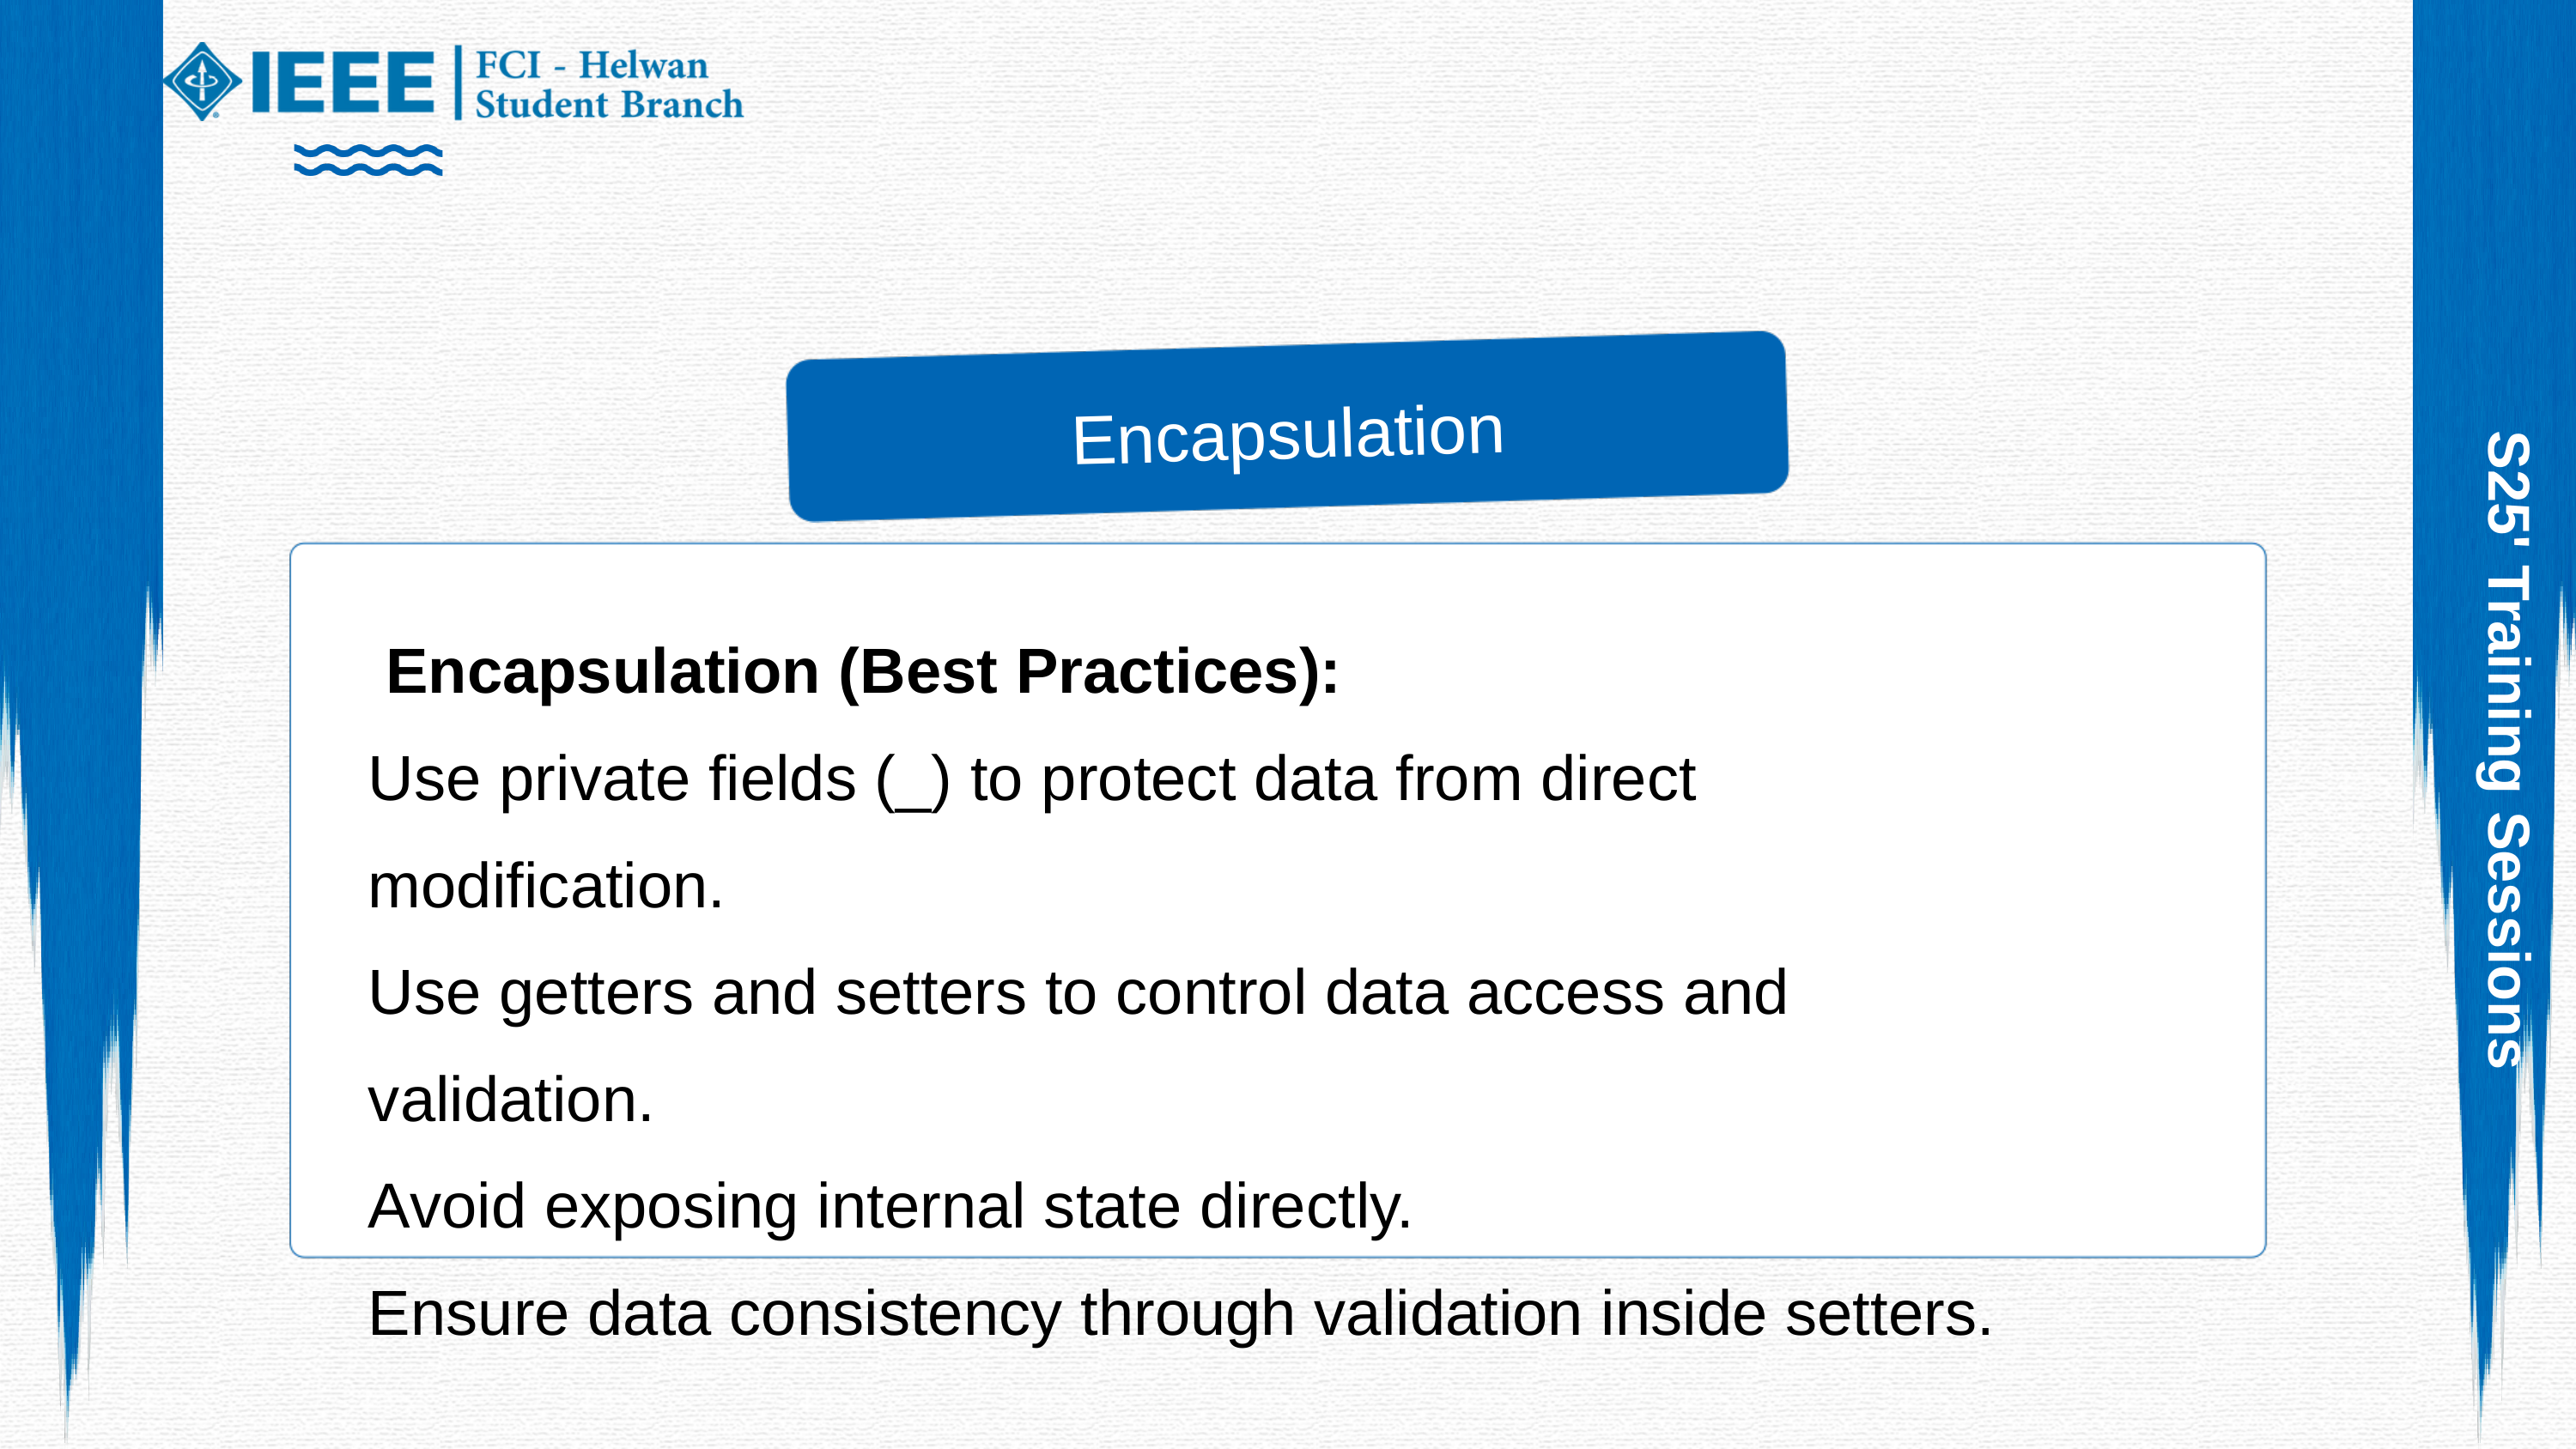

Encapsulation

 Encapsulation (Best Practices):
Use private fields (_) to protect data from direct modification.
Use getters and setters to control data access and validation.
Avoid exposing internal state directly.
Ensure data consistency through validation inside setters.

S25' Training Sessions